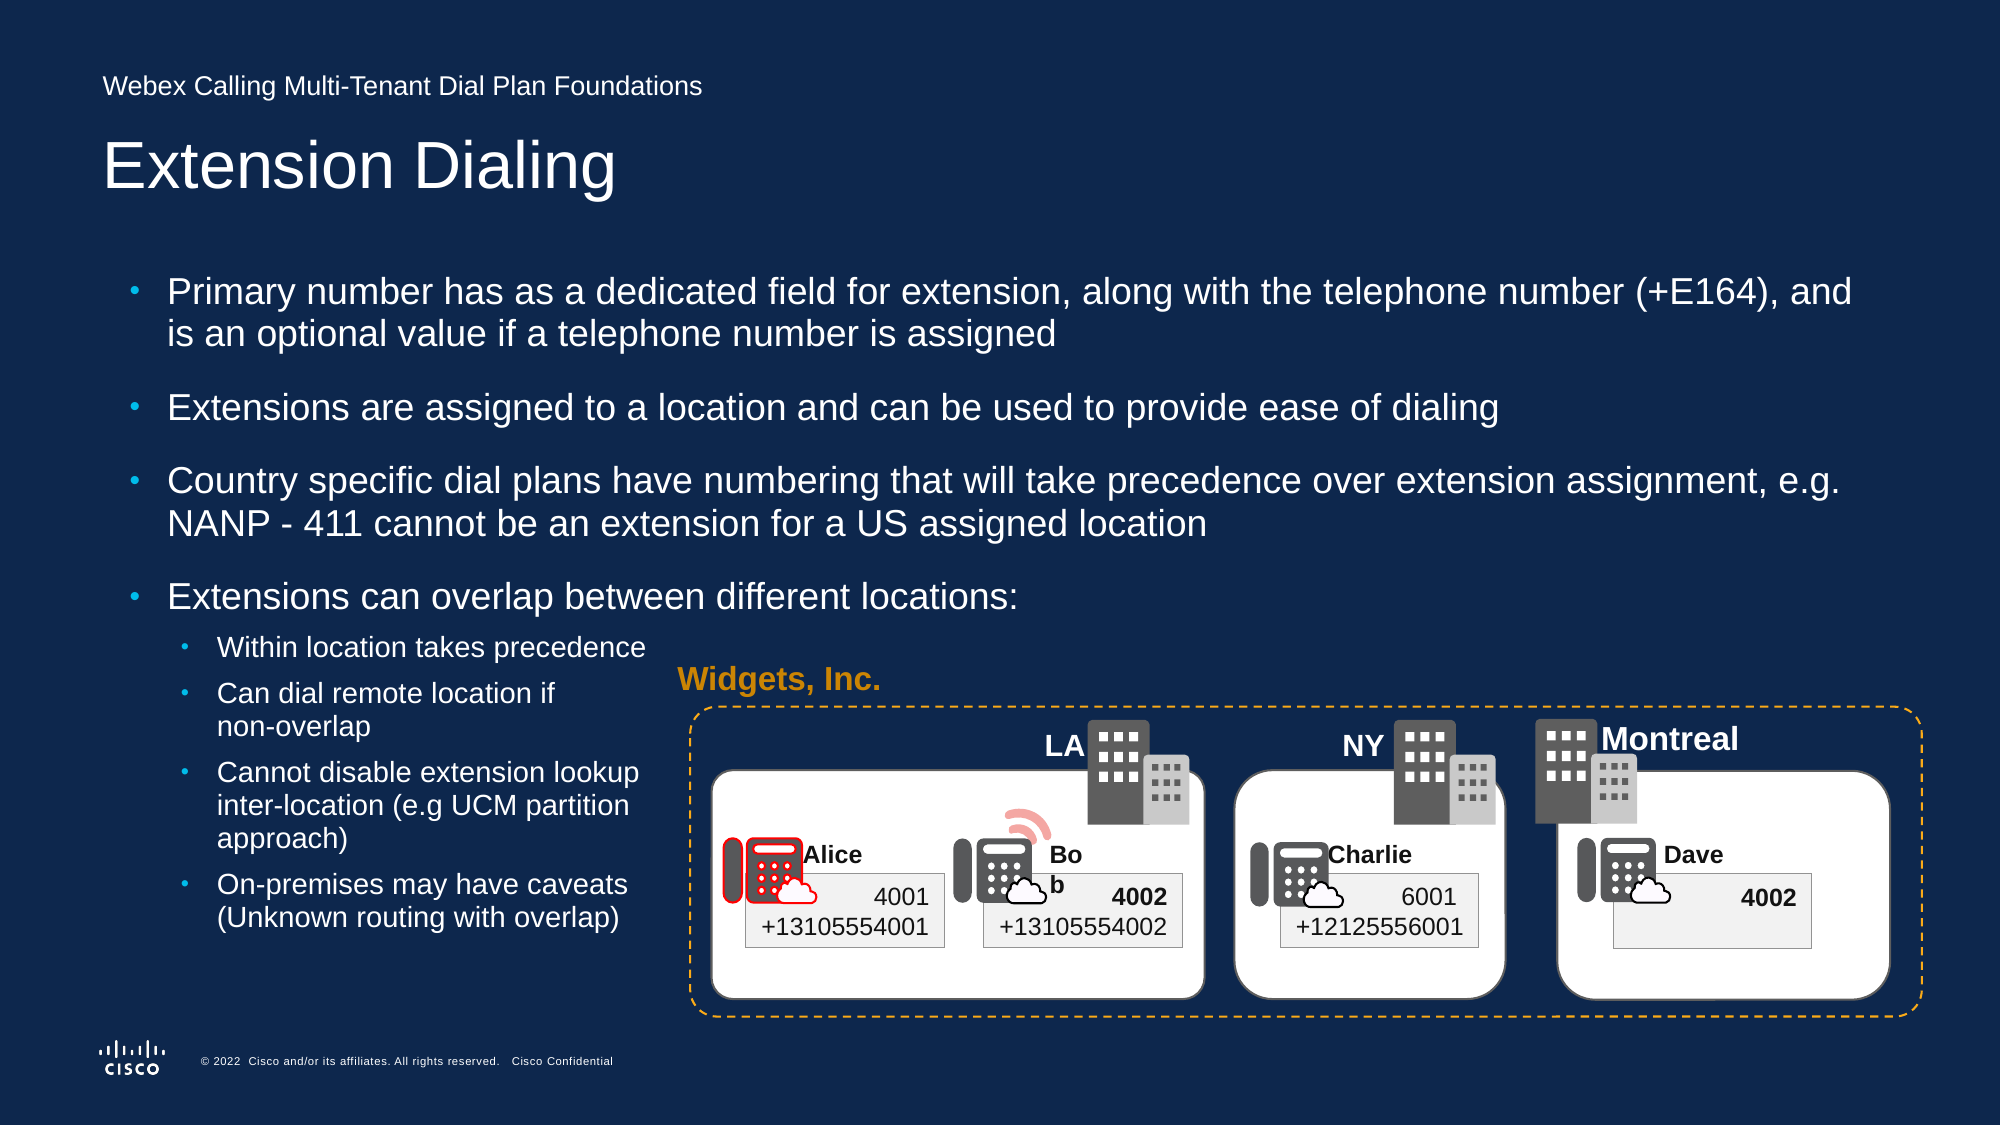

Webex Calling Multi-Tenant Dial Plan Foundations
Extension Dialing
Primary number has as a dedicated field for extension, along with the telephone number (+E164), and is an optional value if a telephone number is assigned
Extensions are assigned to a location and can be used to provide ease of dialing
Country specific dial plans have numbering that will take precedence over extension assignment, e.g. NANP - 411 cannot be an extension for a US assigned location
Extensions can overlap between different locations:
Within location takes precedence
Can dial remote location if
non-overlap
Cannot disable extension lookup
inter-location (e.g UCM partition
approach)
On-premises may have caveats
(Unknown routing with overlap)

Widgets, Inc.

Montreal

Dave
4002

NY

Charlie
6001
+12125556001

LA

Alice
Bob

4001
+13105554001
4002
+13105554002